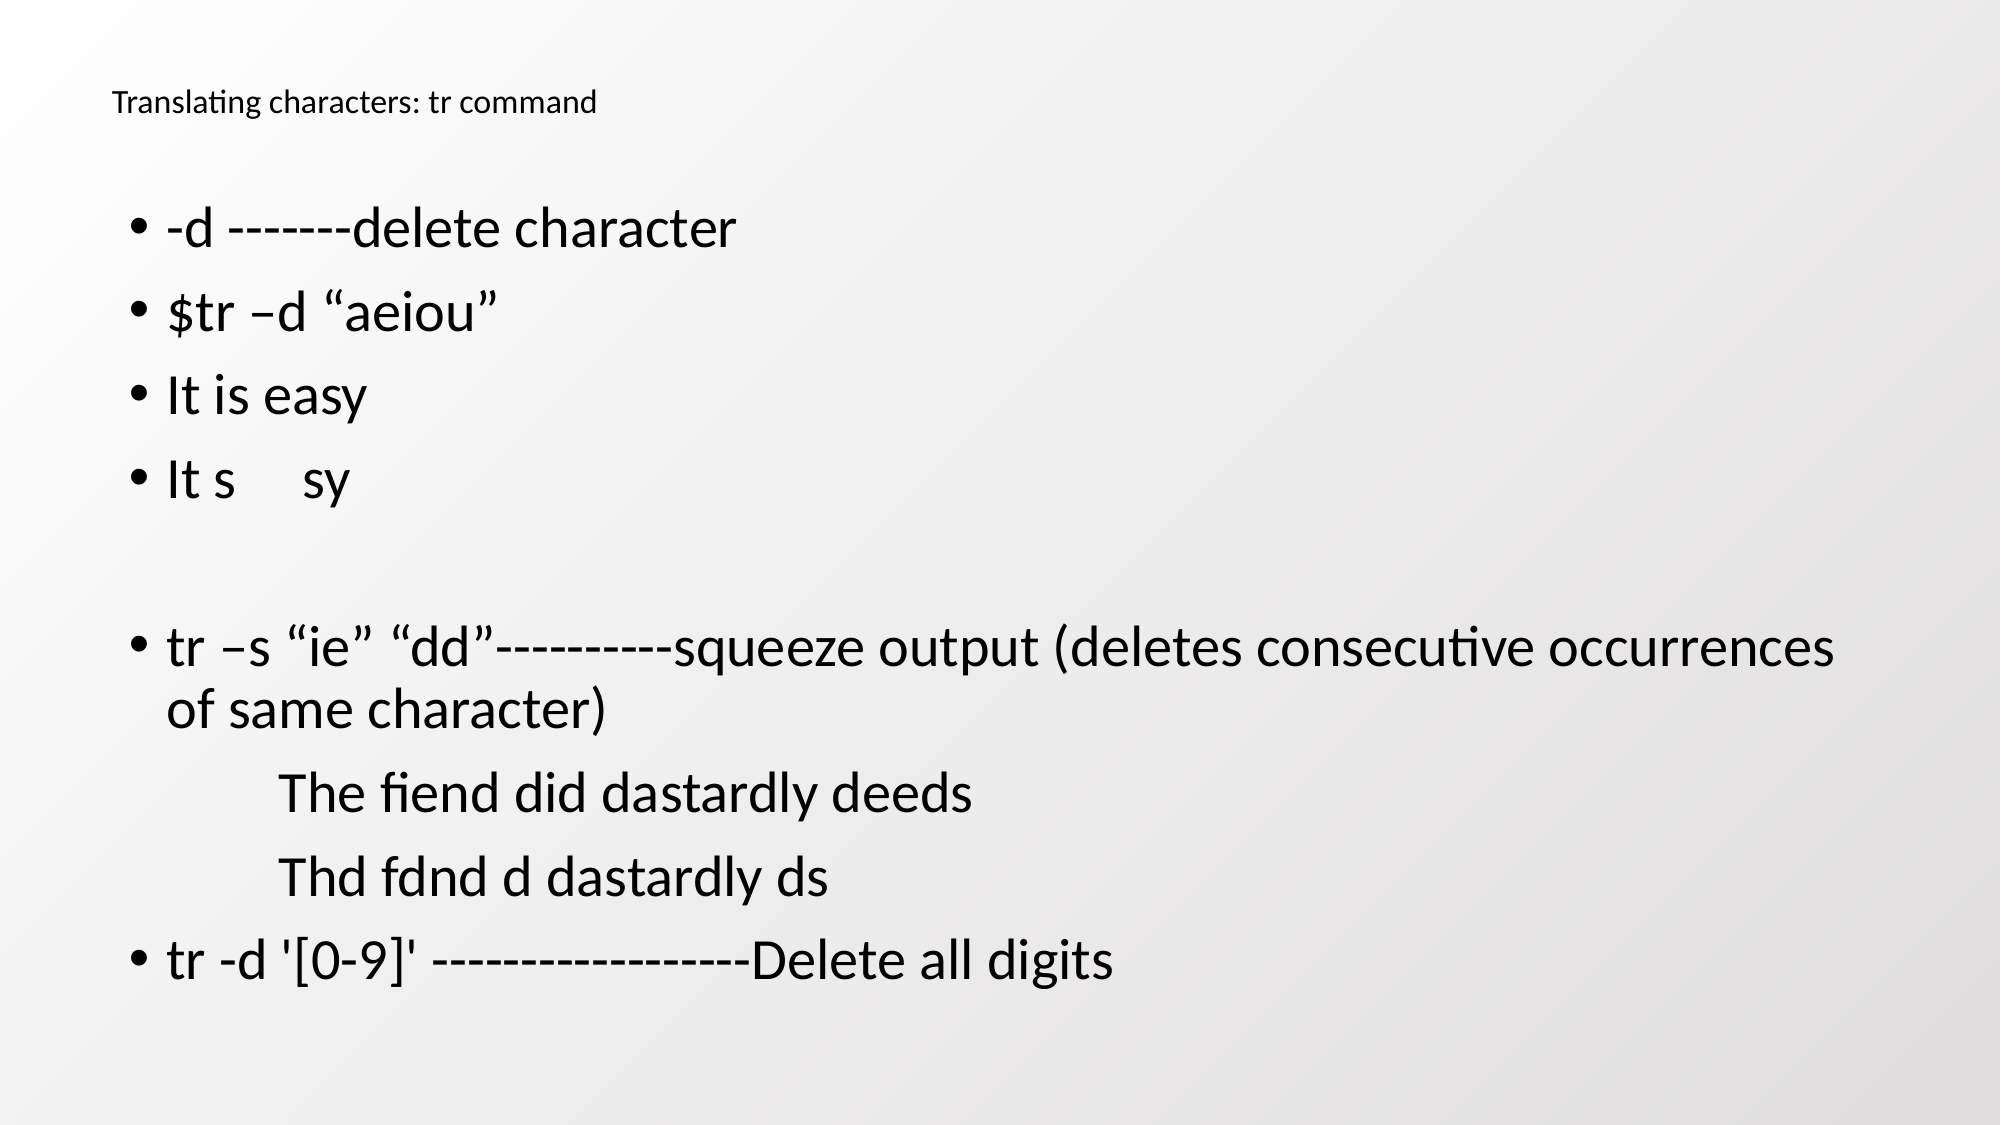

# Translating characters: tr command
-d -------delete character
$tr –d “aeiou”
It is easy
It s     sy

tr –s “ie” “dd”----------squeeze output (deletes consecutive occurrences of same character)
	The fiend did dastardly deeds
	Thd fdnd d dastardly ds
tr -d '[0-9]' ------------------Delete all digits